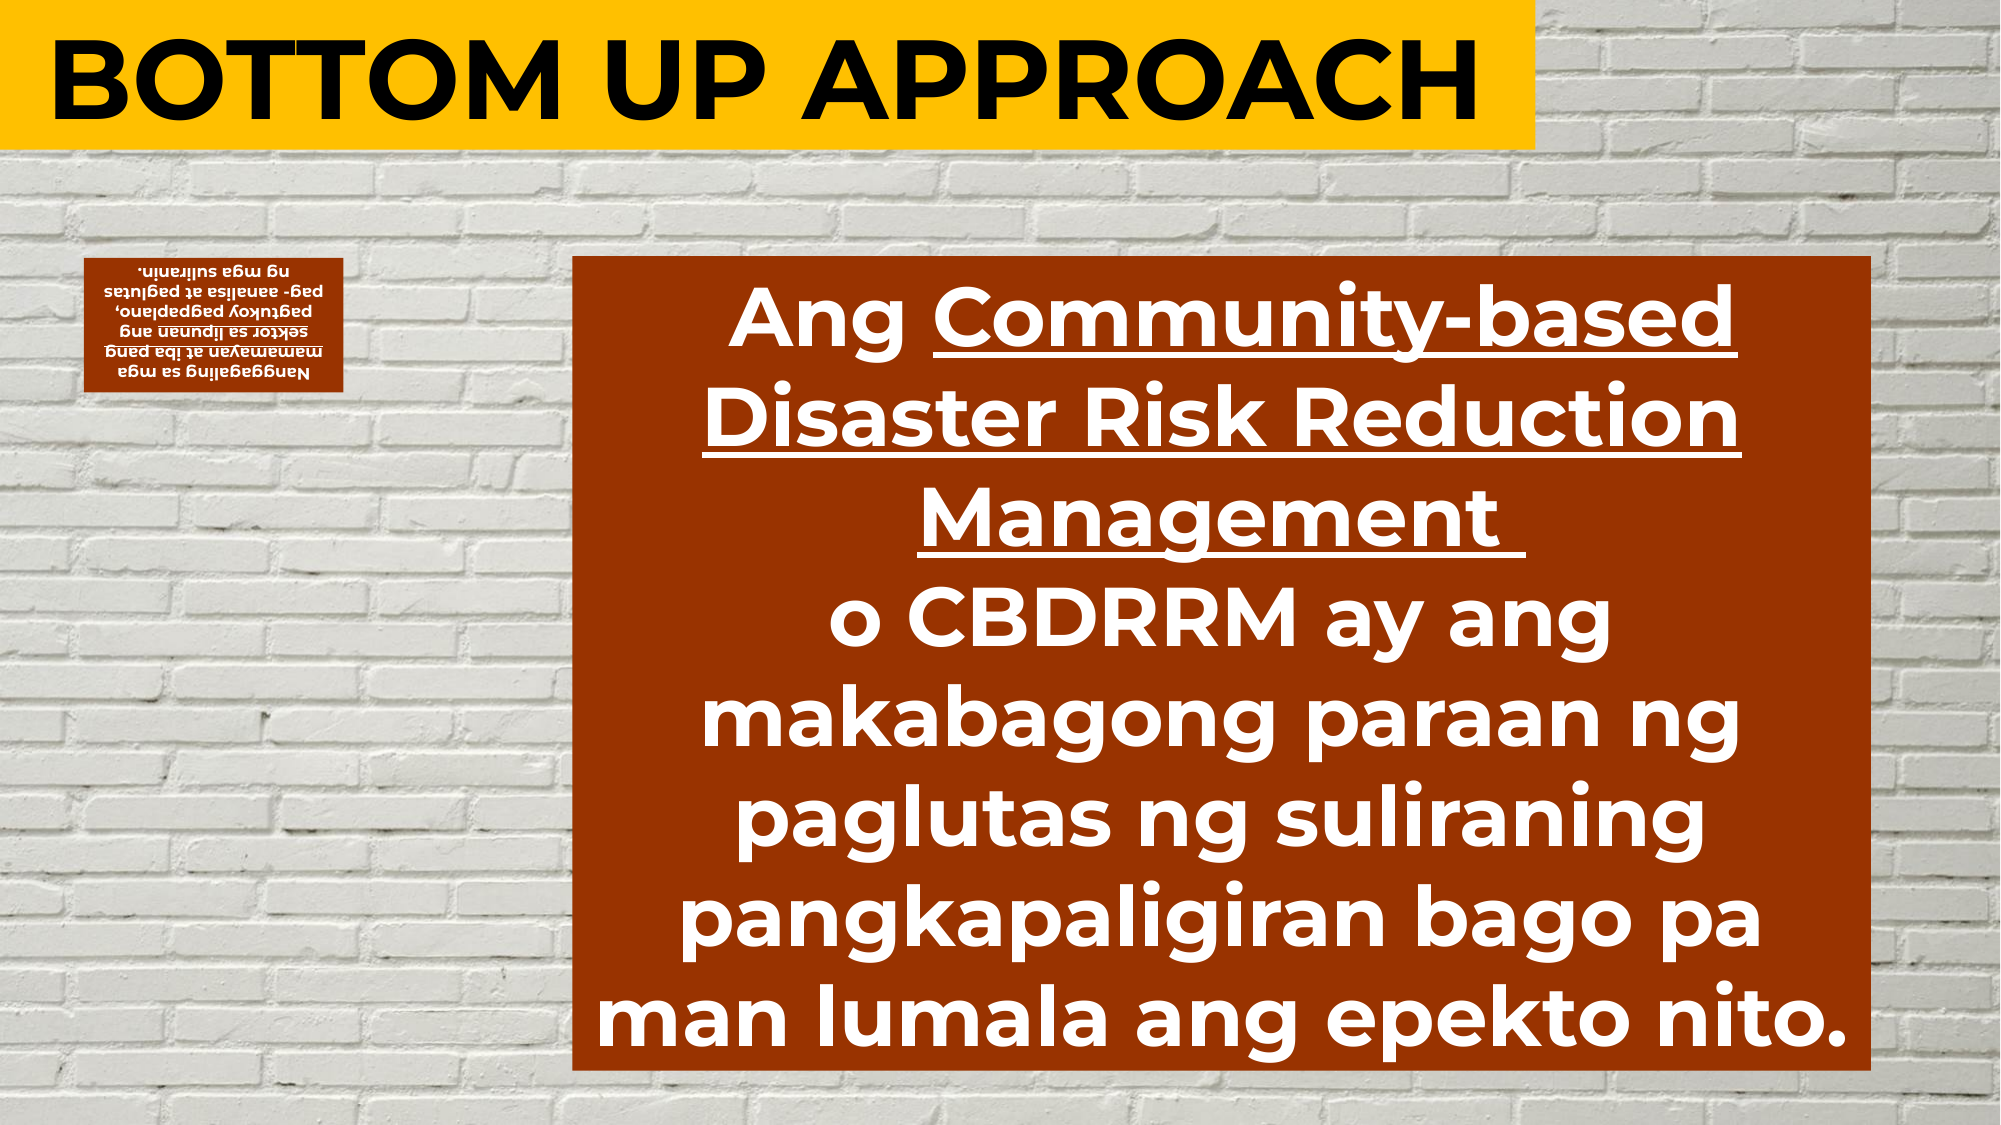

BOTTOM UP APPROACH
Nanggagaling sa mga mamamayan at iba pang sektor sa lipunan ang pagtukoy pagpaplano, pag- aanalisa at paglutas ng mga suliranin.
 Ang Community-based Disaster Risk Reduction Management
o CBDRRM ay ang makabagong paraan ng paglutas ng suliraning pangkapaligiran bago pa man lumala ang epekto nito.